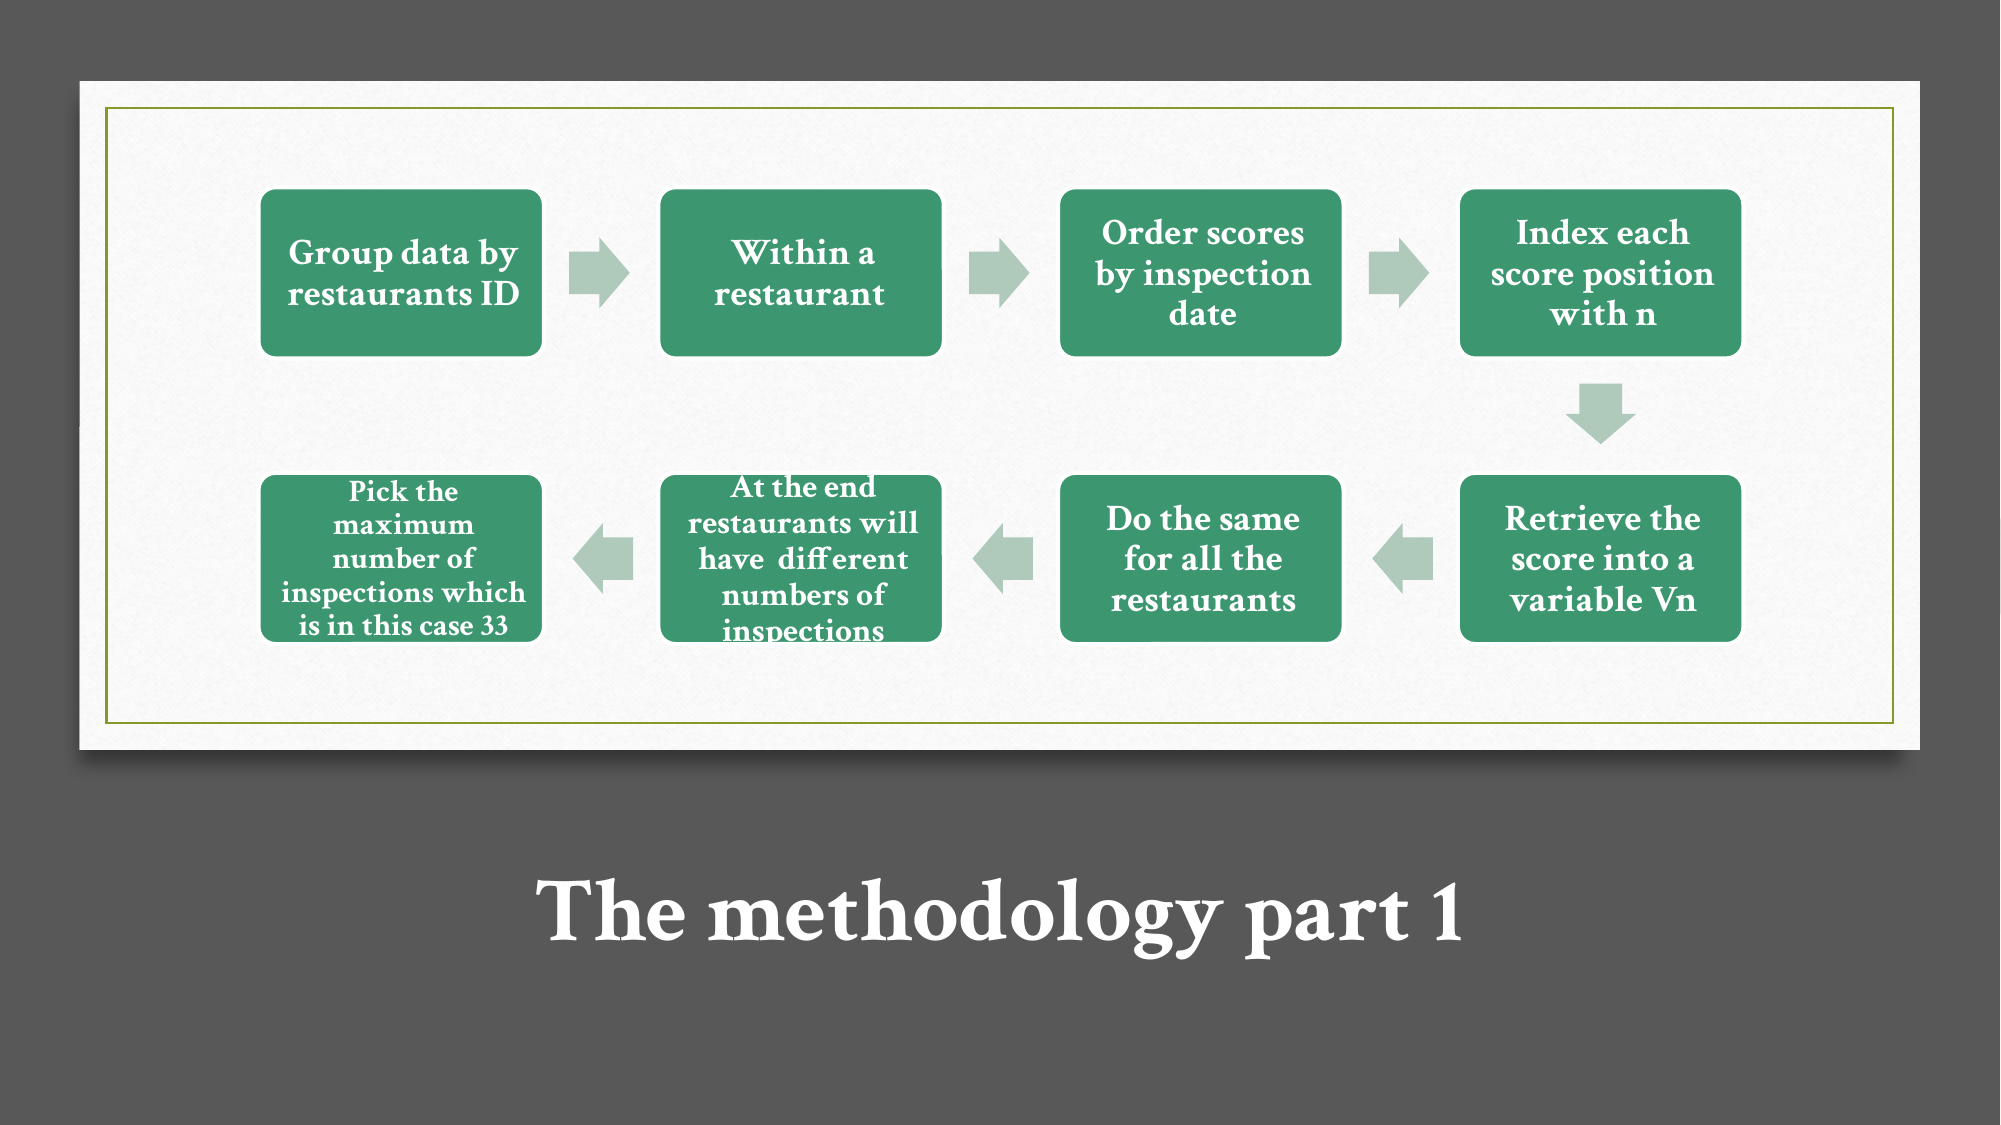

Group data by restaurants ID

Within a restaurant

Order scores by inspection date

Index each score position with n

Retrieve the score into a variable Vn

Do the same for all the restaurants

At the end restaurants will have  different numbers of inspections

Pick the maximum number of inspections which is in this case 33
# The methodology part 1